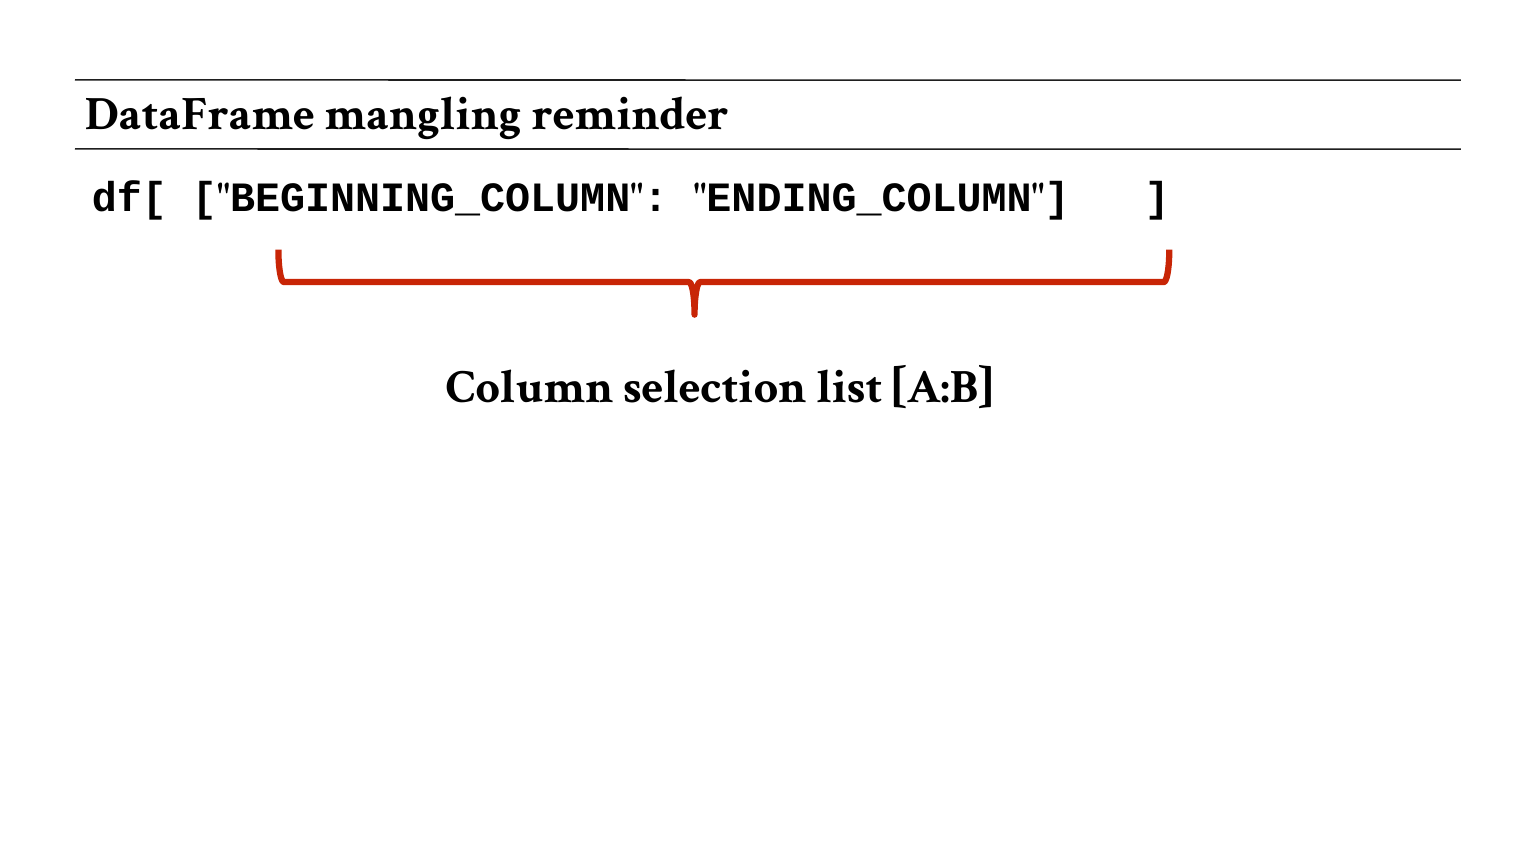

# DataFrame mangling reminder
df[ ["BEGINNING_COLUMN": "ENDING_COLUMN"]   ]
Column selection list [A:B]